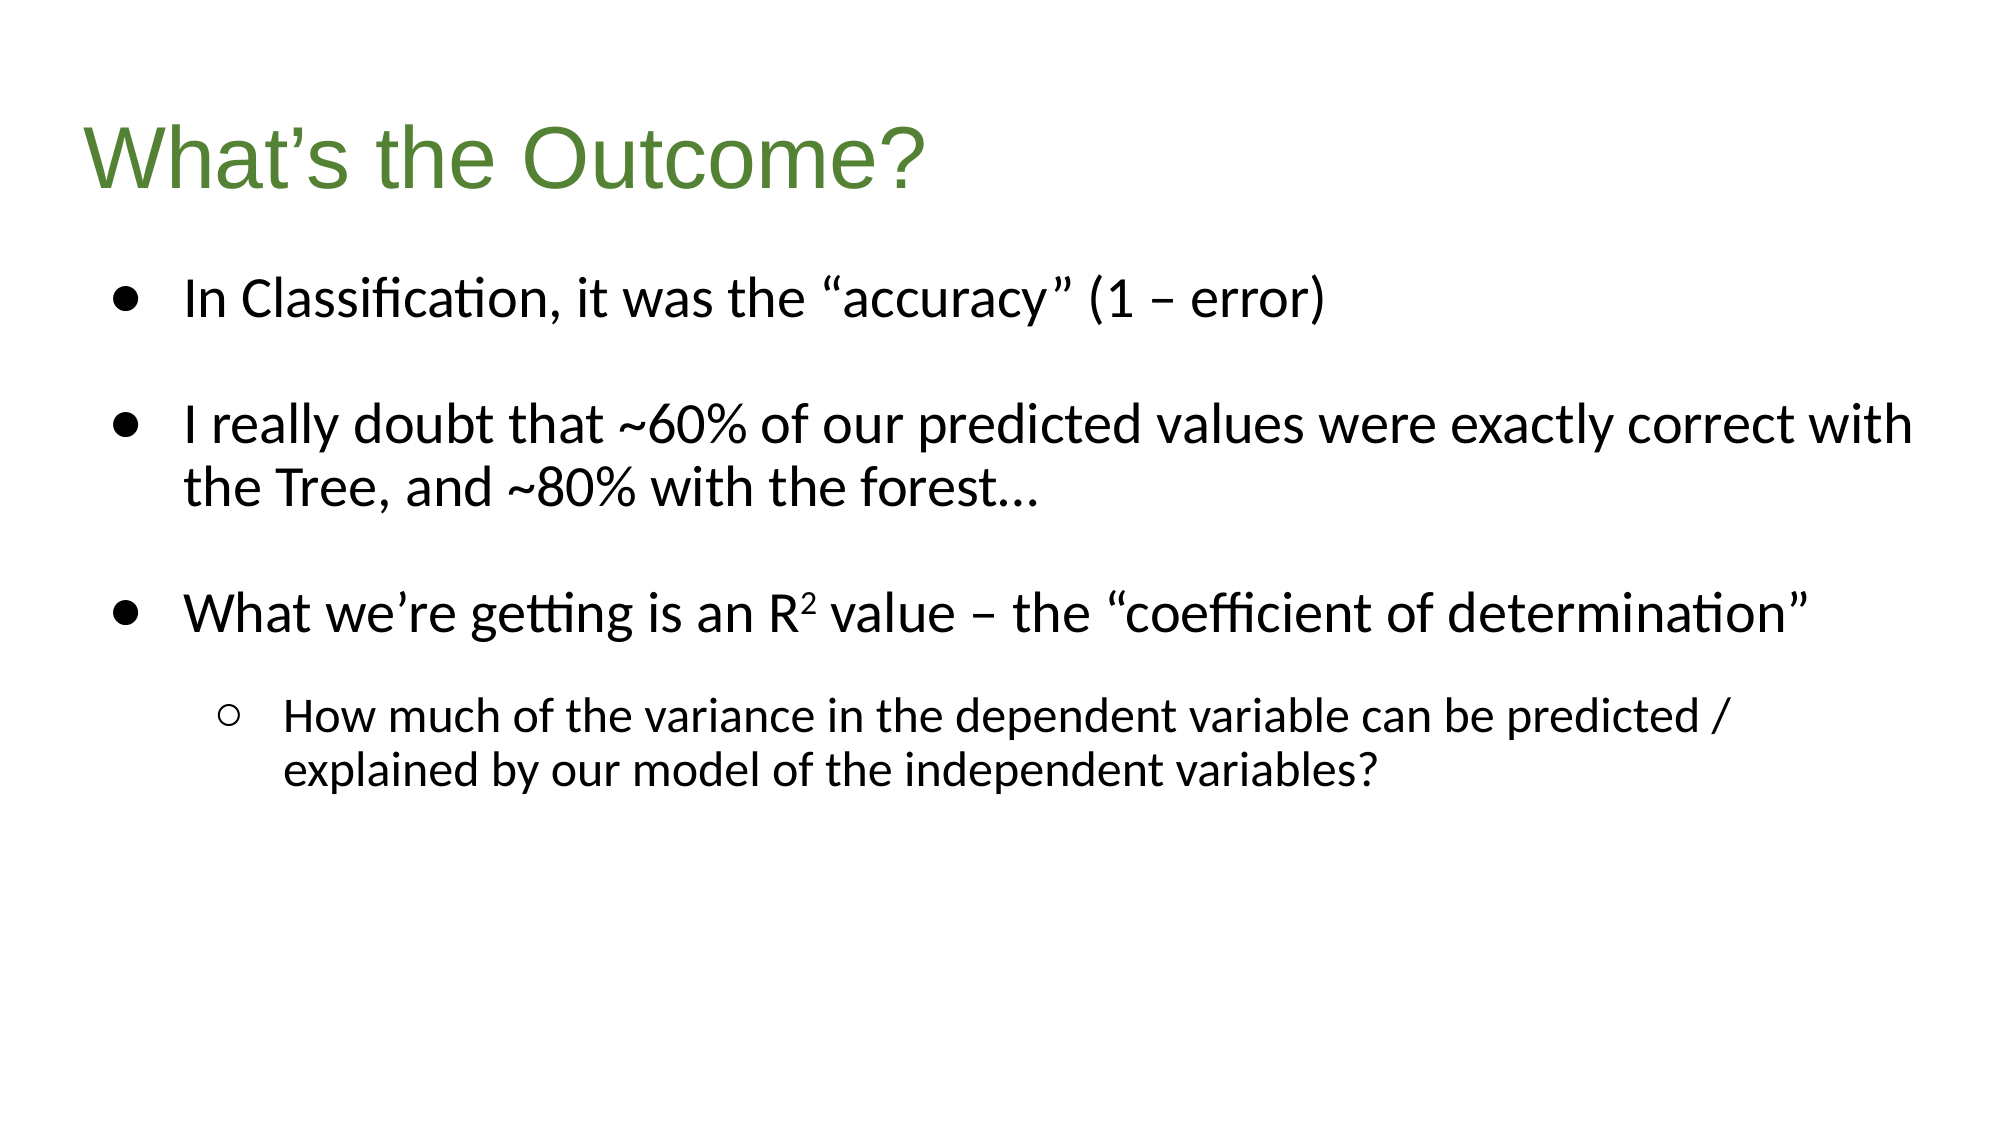

# What’s the Outcome?
In Classification, it was the “accuracy” (1 – error)

I really doubt that ~60% of our predicted values were exactly correct with the Tree, and ~80% with the forest…

What we’re getting is an R2 value – the “coefficient of determination”
How much of the variance in the dependent variable can be predicted / explained by our model of the independent variables?